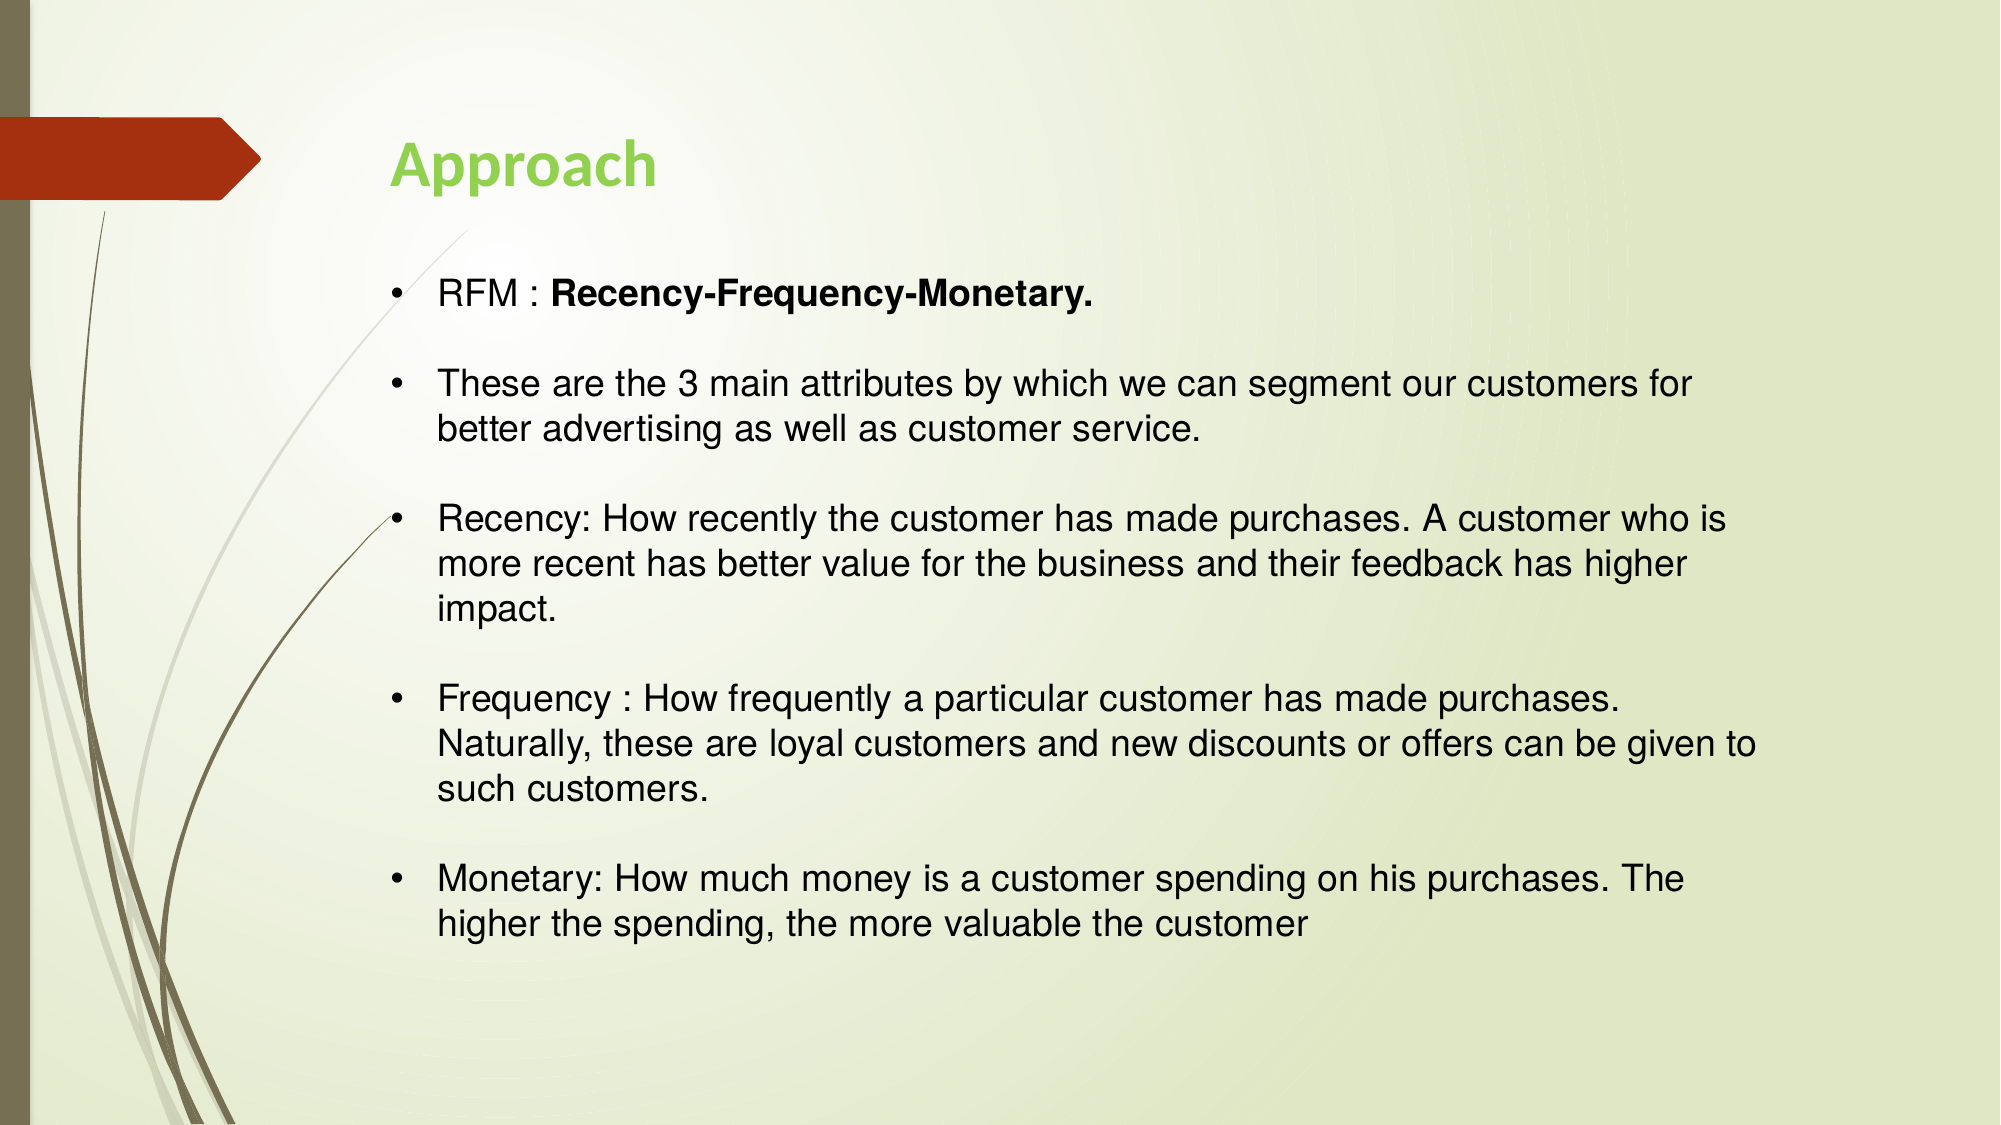

Approach

RFM : Recency-Frequency-Monetary.

These are the 3 main attributes by which we can segment our customers for better advertising as well as customer service.

Recency: How recently the customer has made purchases. A customer who is more recent has better value for the business and their feedback has higher impact.

Frequency : How frequently a particular customer has made purchases. Naturally, these are loyal customers and new discounts or offers can be given to such customers.

Monetary: How much money is a customer spending on his purchases. The higher the spending, the more valuable the customer